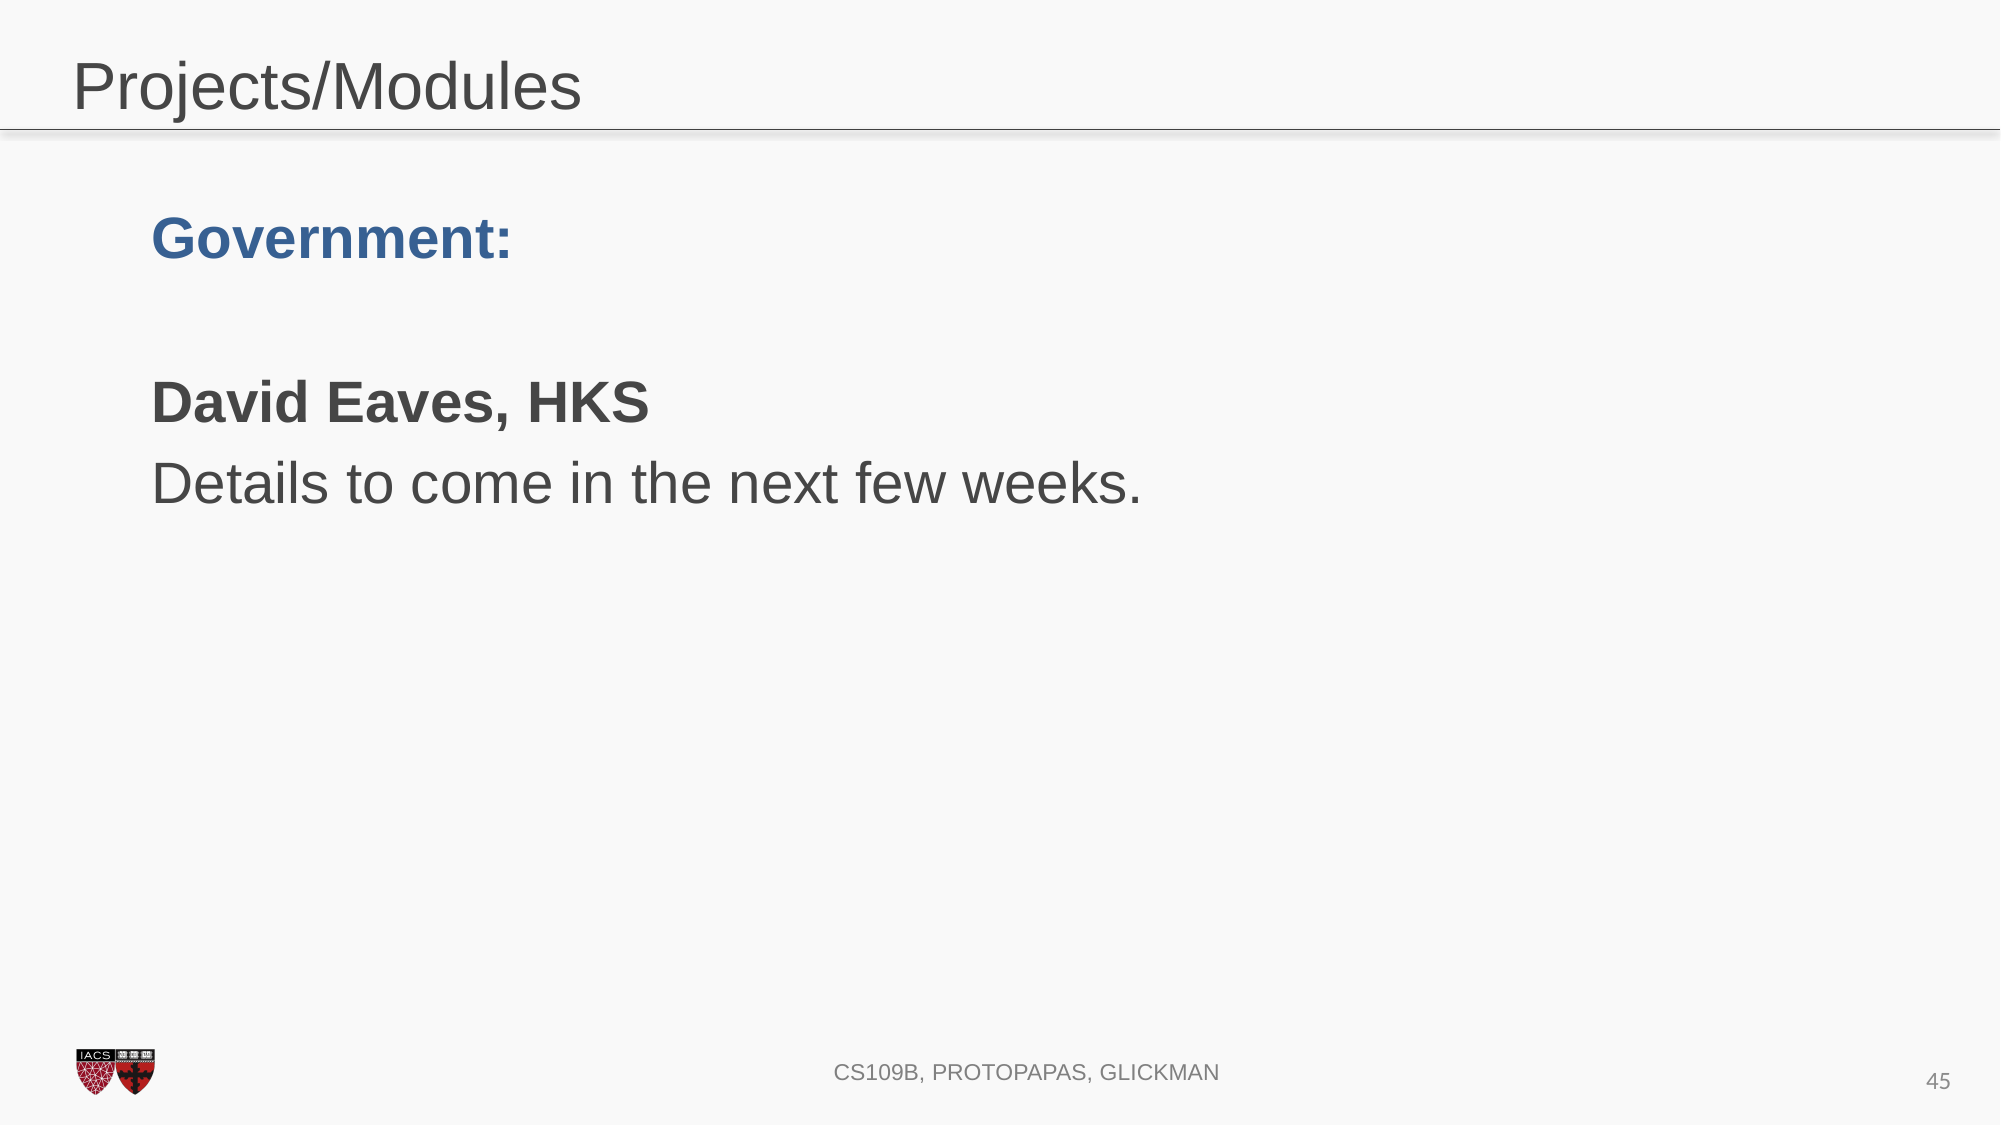

# Projects/Modules
Government:

David Eaves, HKS
Details to come in the next few weeks.
45